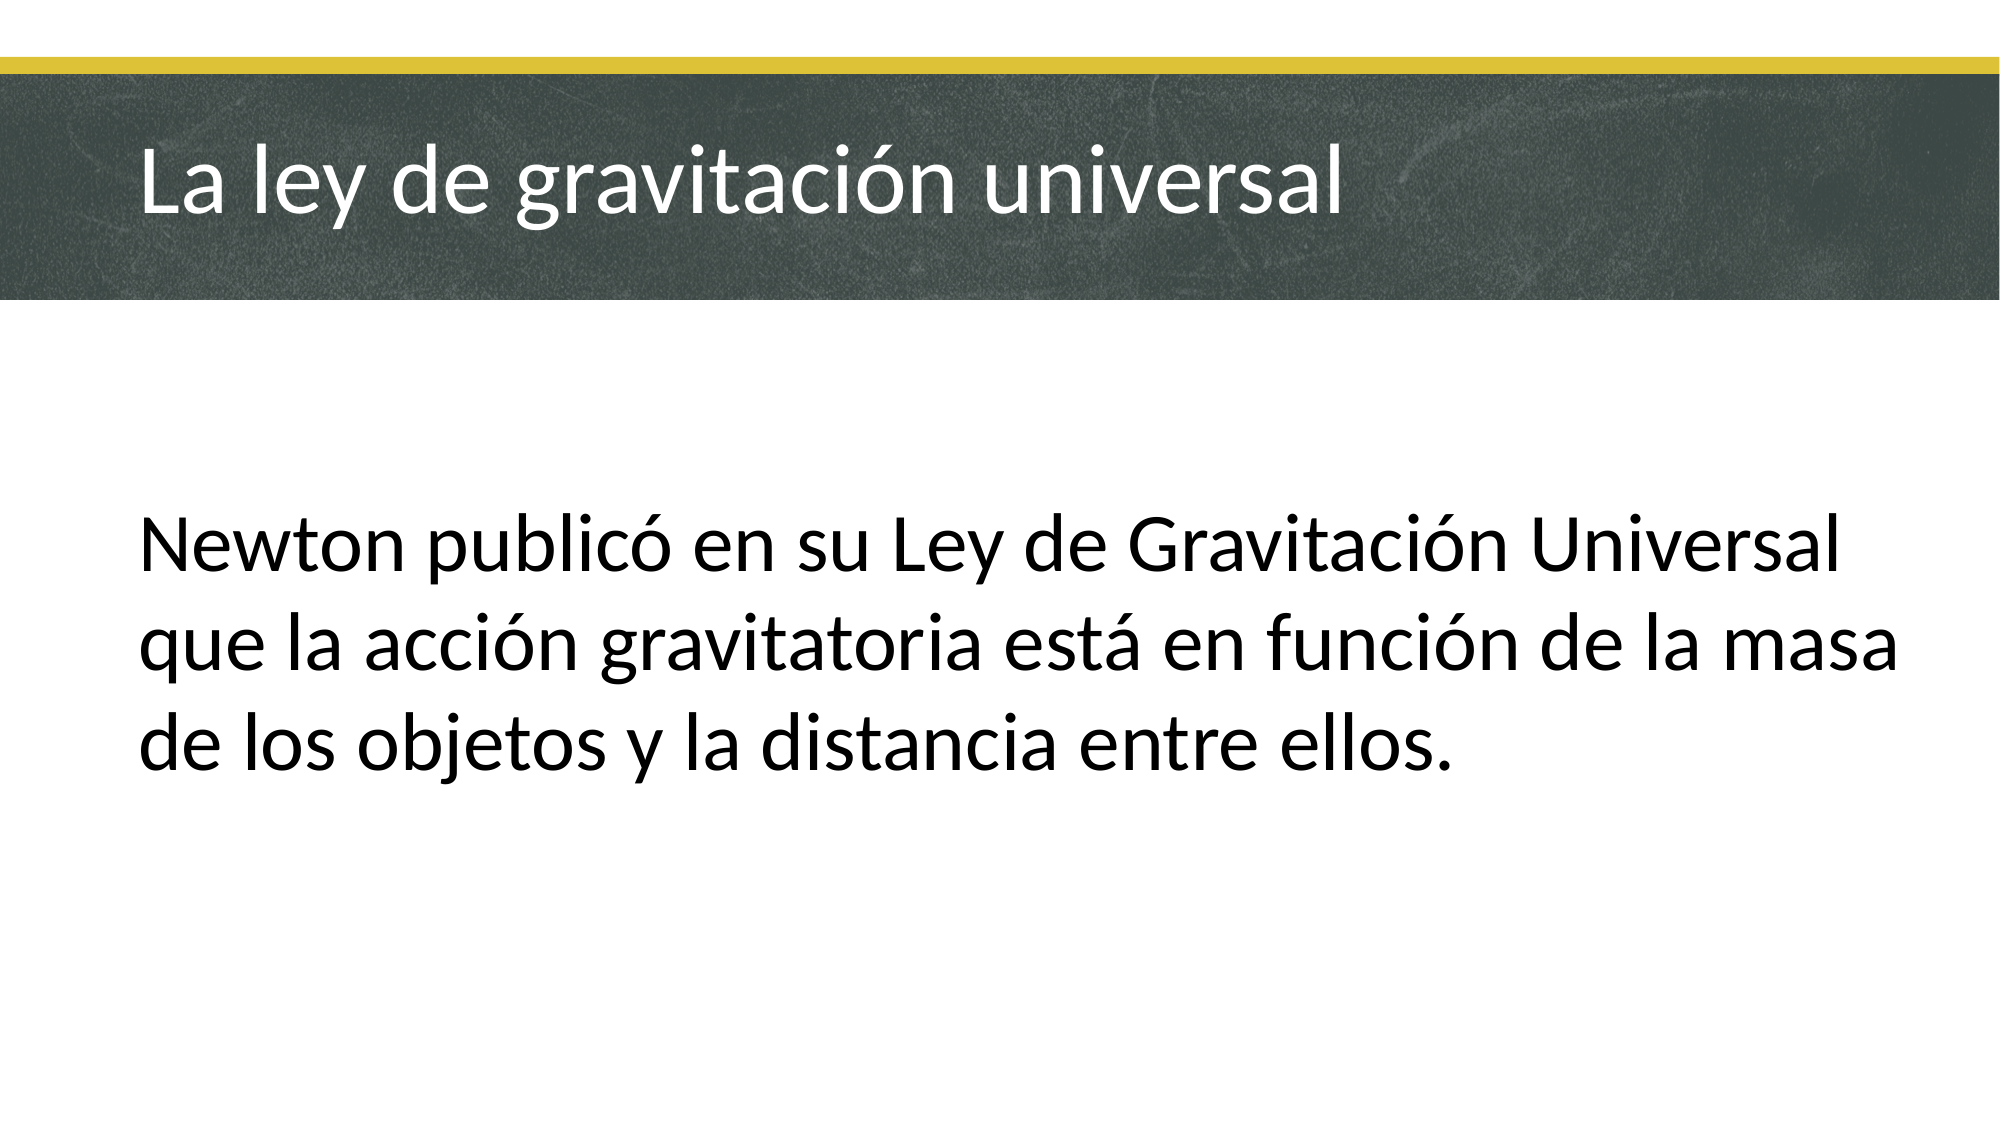

# La ley de gravitación universal
Newton publicó en su Ley de Gravitación Universal que la acción gravitatoria está en función de la masa de los objetos y la distancia entre ellos.